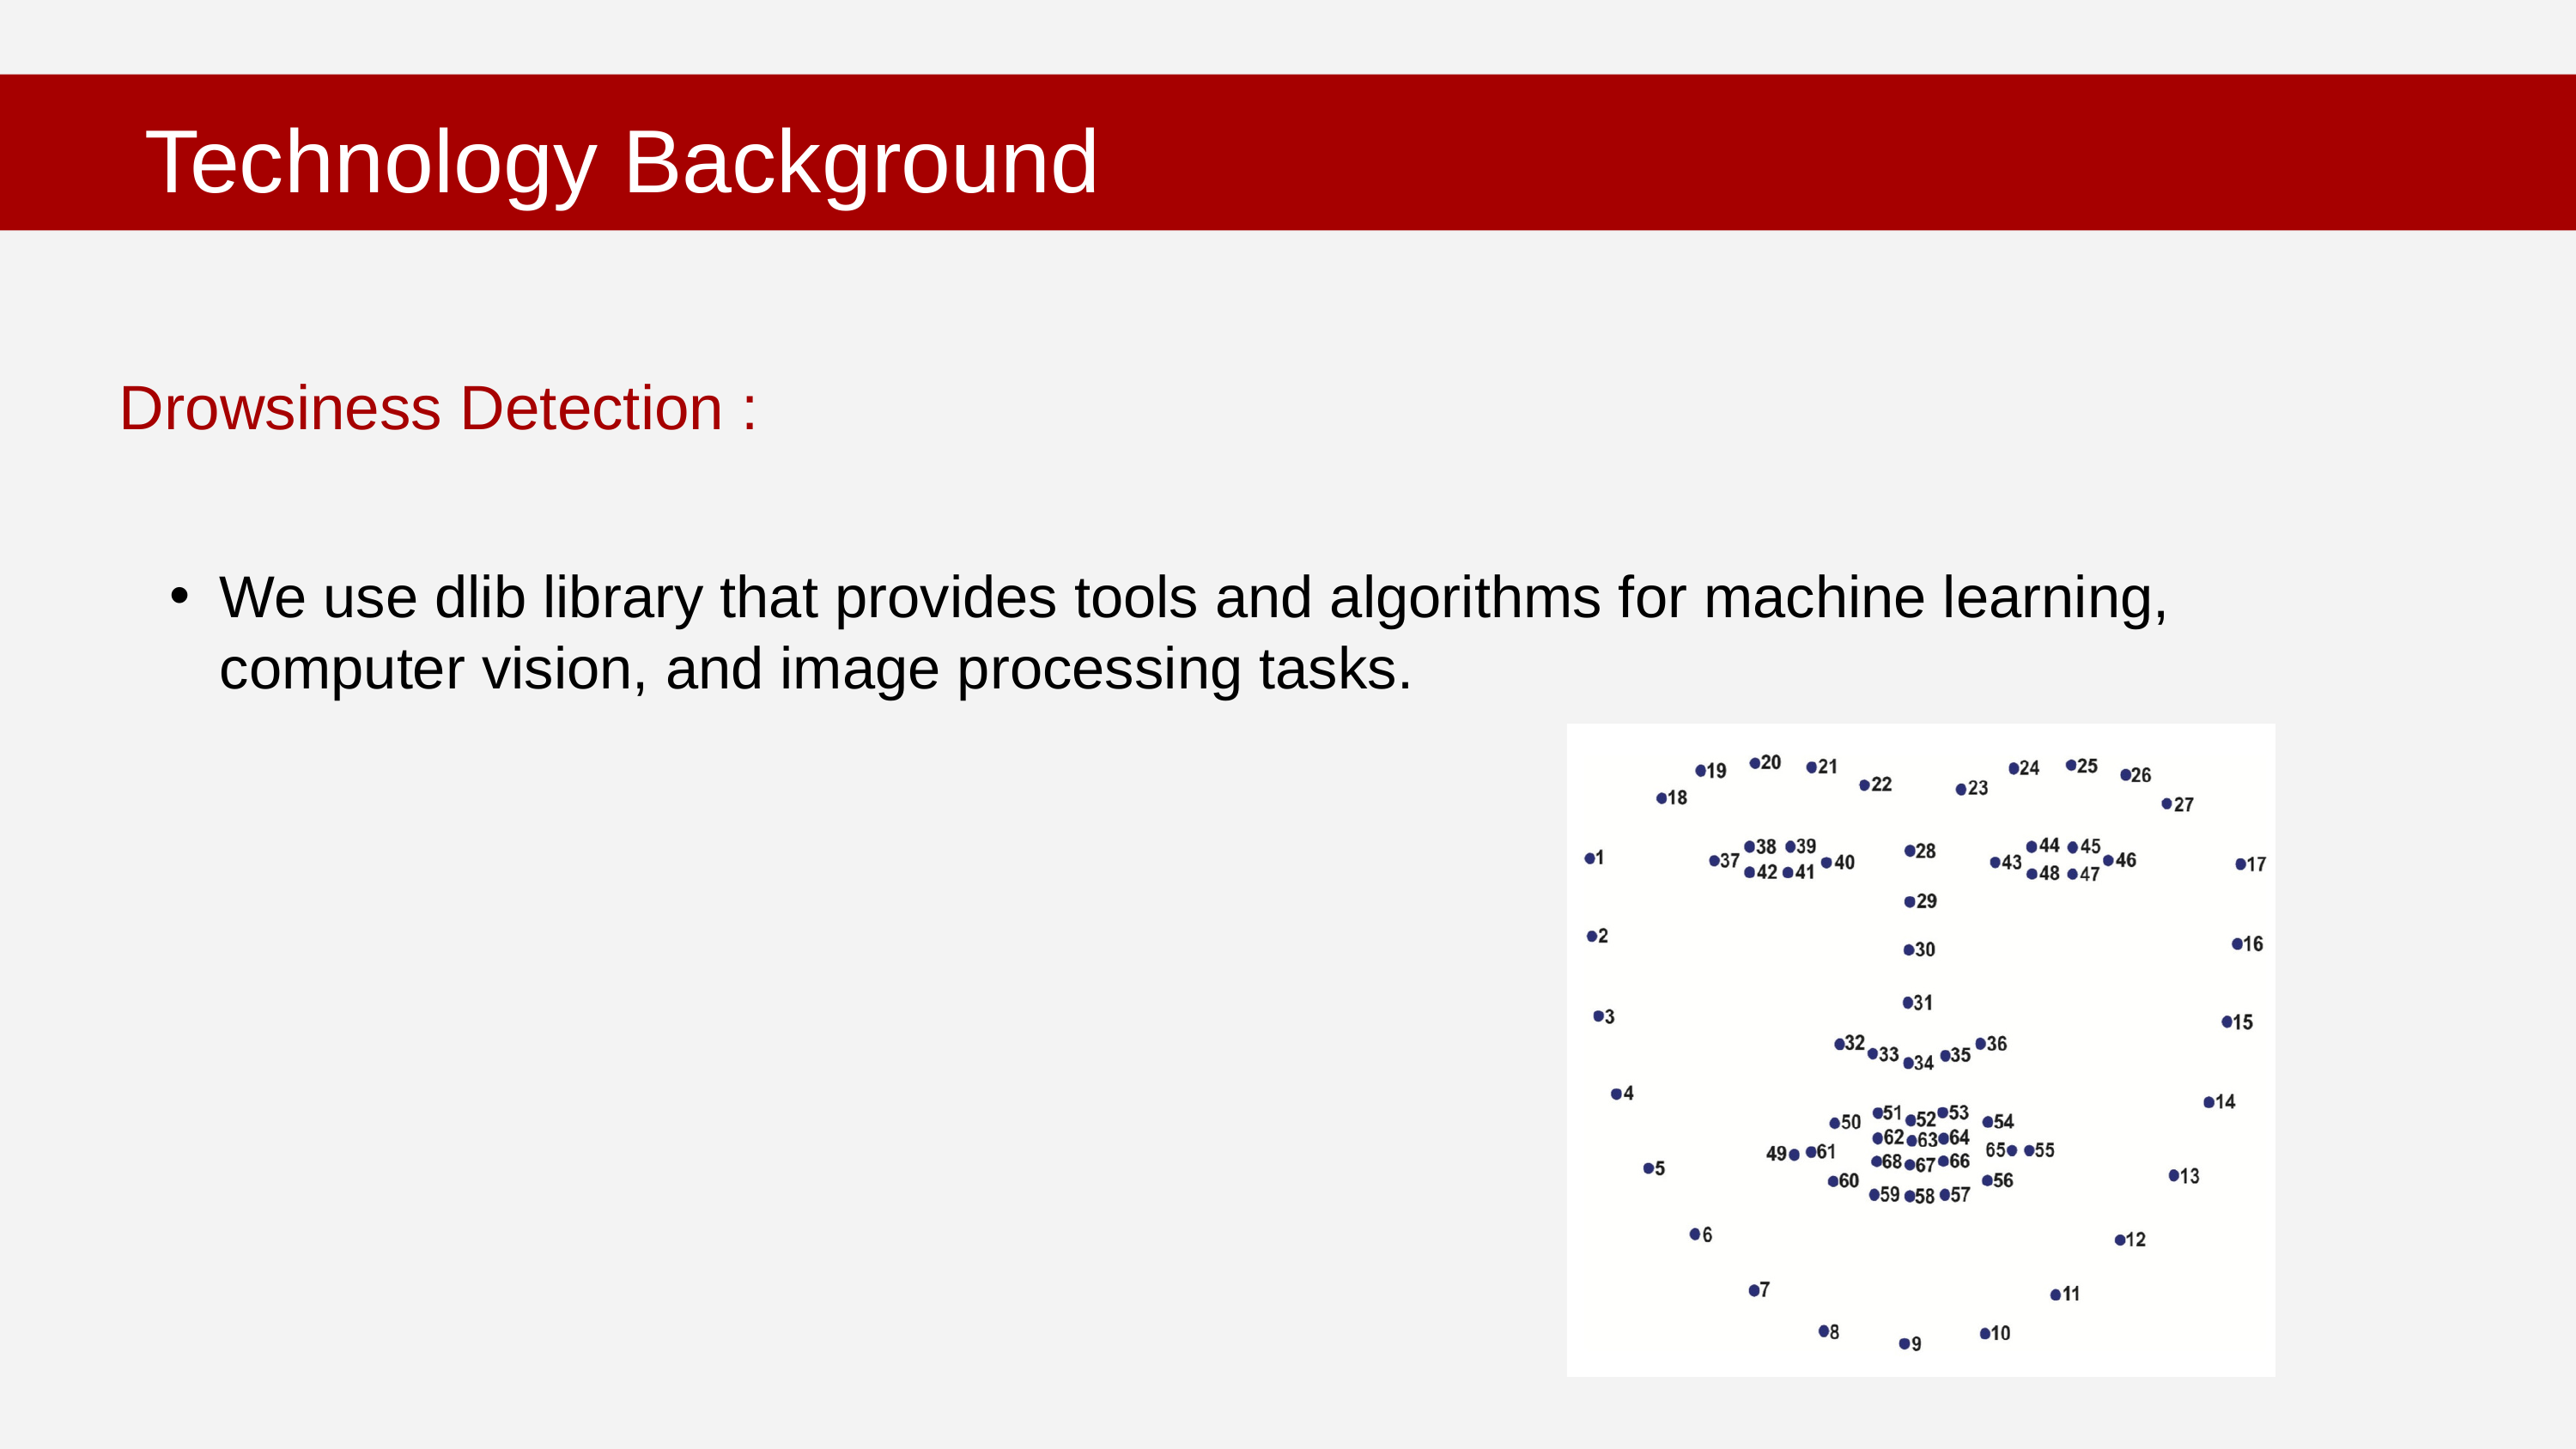

Technology Background
Drowsiness Detection :

We use dlib library that provides tools and algorithms for machine learning, computer vision, and image processing tasks.